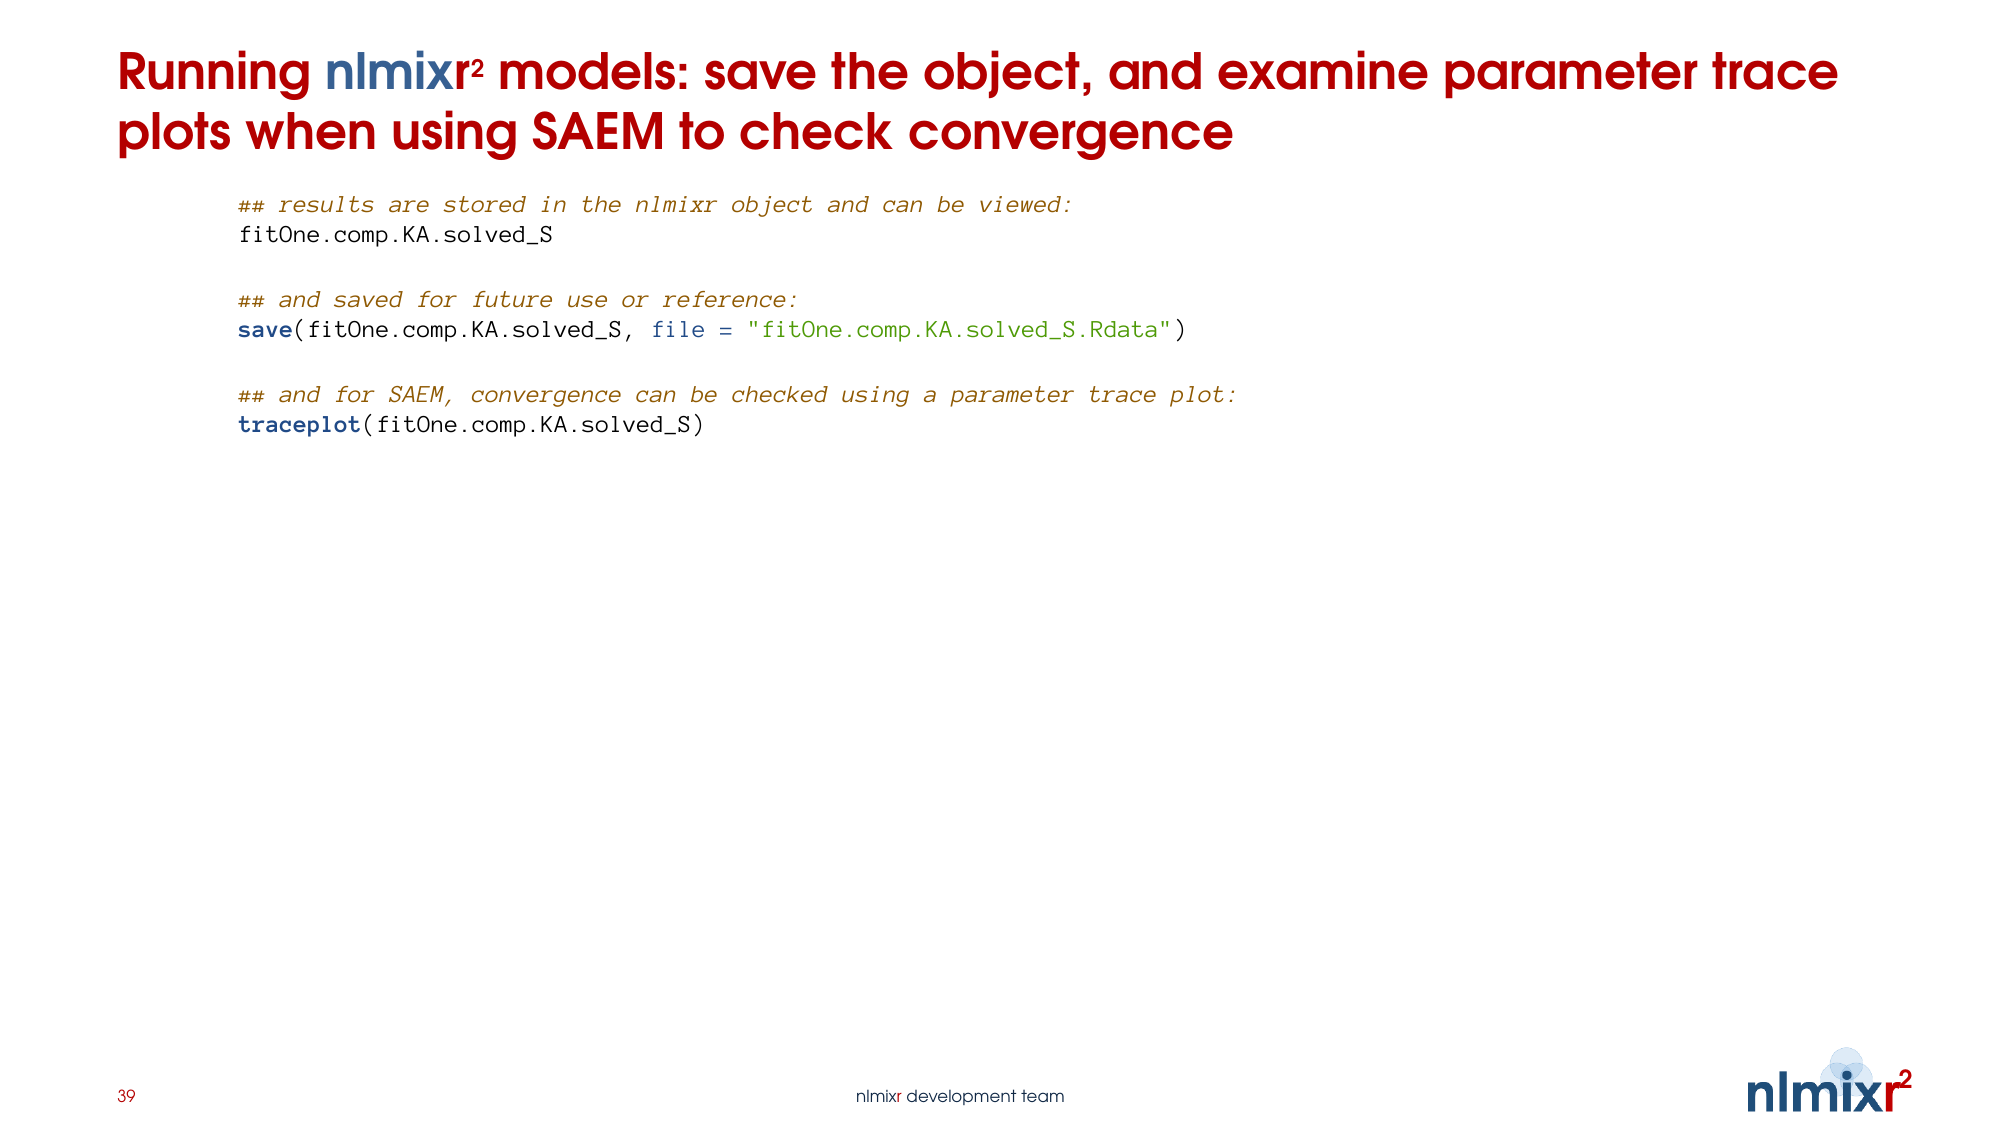

# Running nlmixr2 models: save the object, and examine parameter trace plots when using SAEM to check convergence
## results are stored in the nlmixr object and can be viewed: fitOne.comp.KA.solved_S ## and saved for future use or reference: save(fitOne.comp.KA.solved_S, file = "fitOne.comp.KA.solved_S.Rdata") ## and for SAEM, convergence can be checked using a parameter trace plot: traceplot(fitOne.comp.KA.solved_S)
39
nlmixr development team